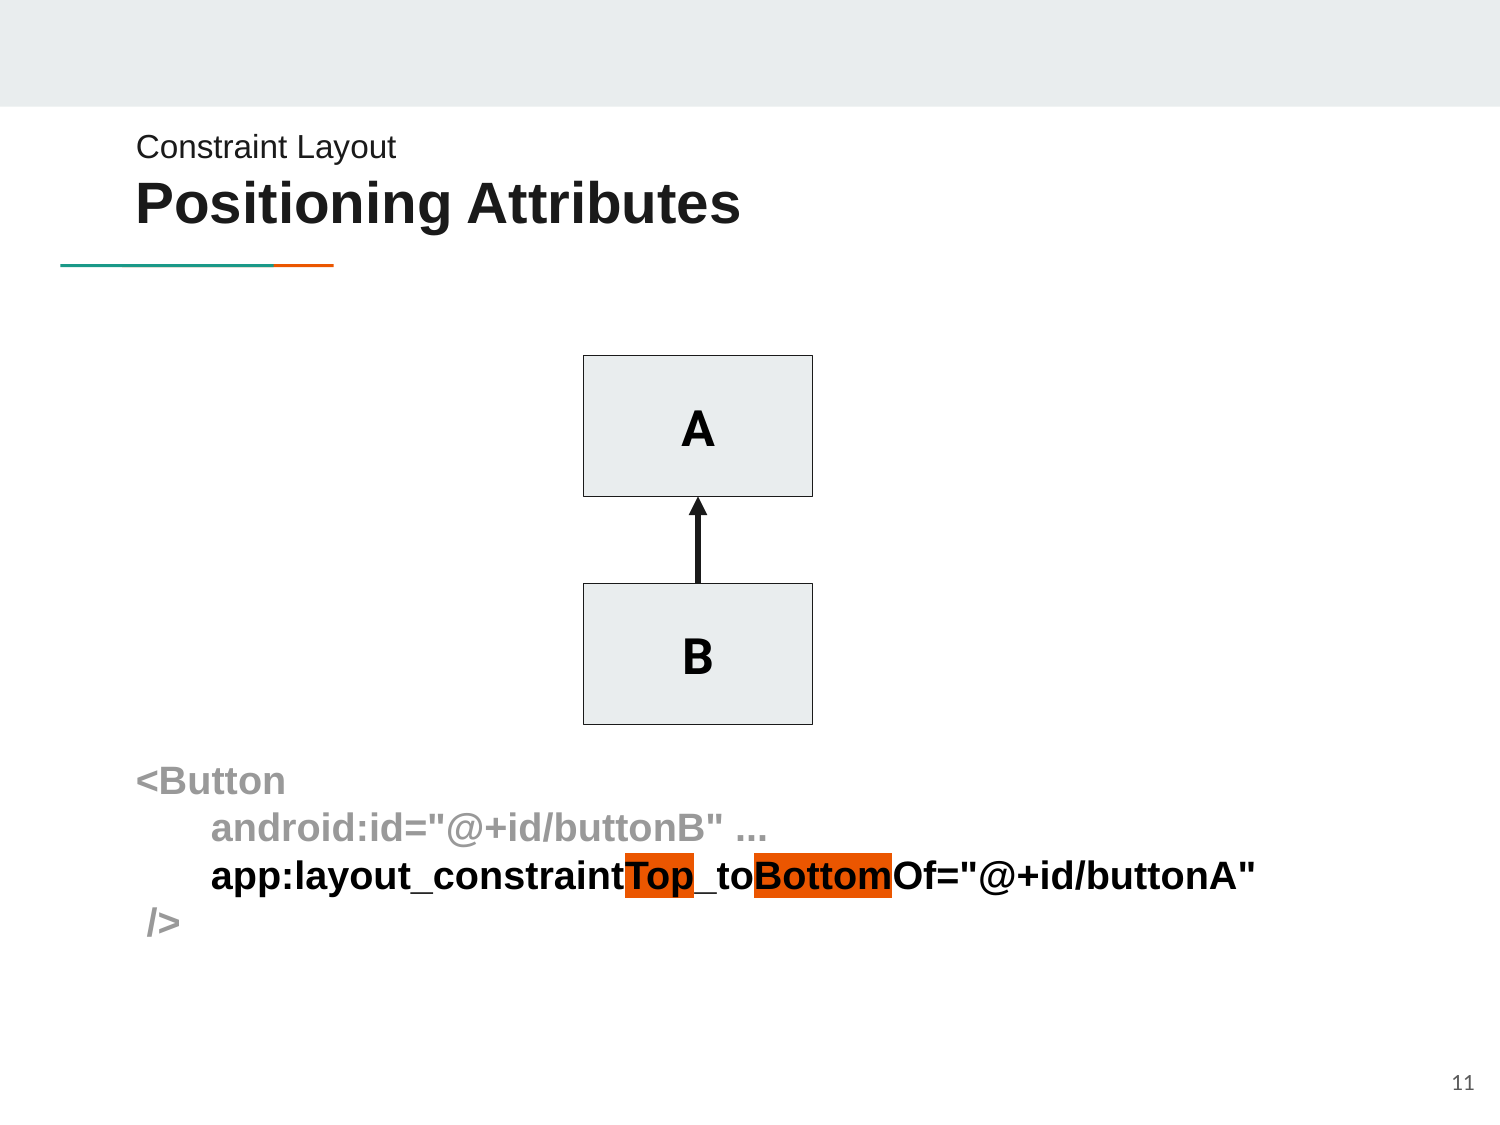

# Constraint Layout
Positioning Attributes
A
B
<Button
android:id="@+id/buttonB" ...
app:layout_constraintTop_toBottomOf="@+id/buttonA"
 />

11